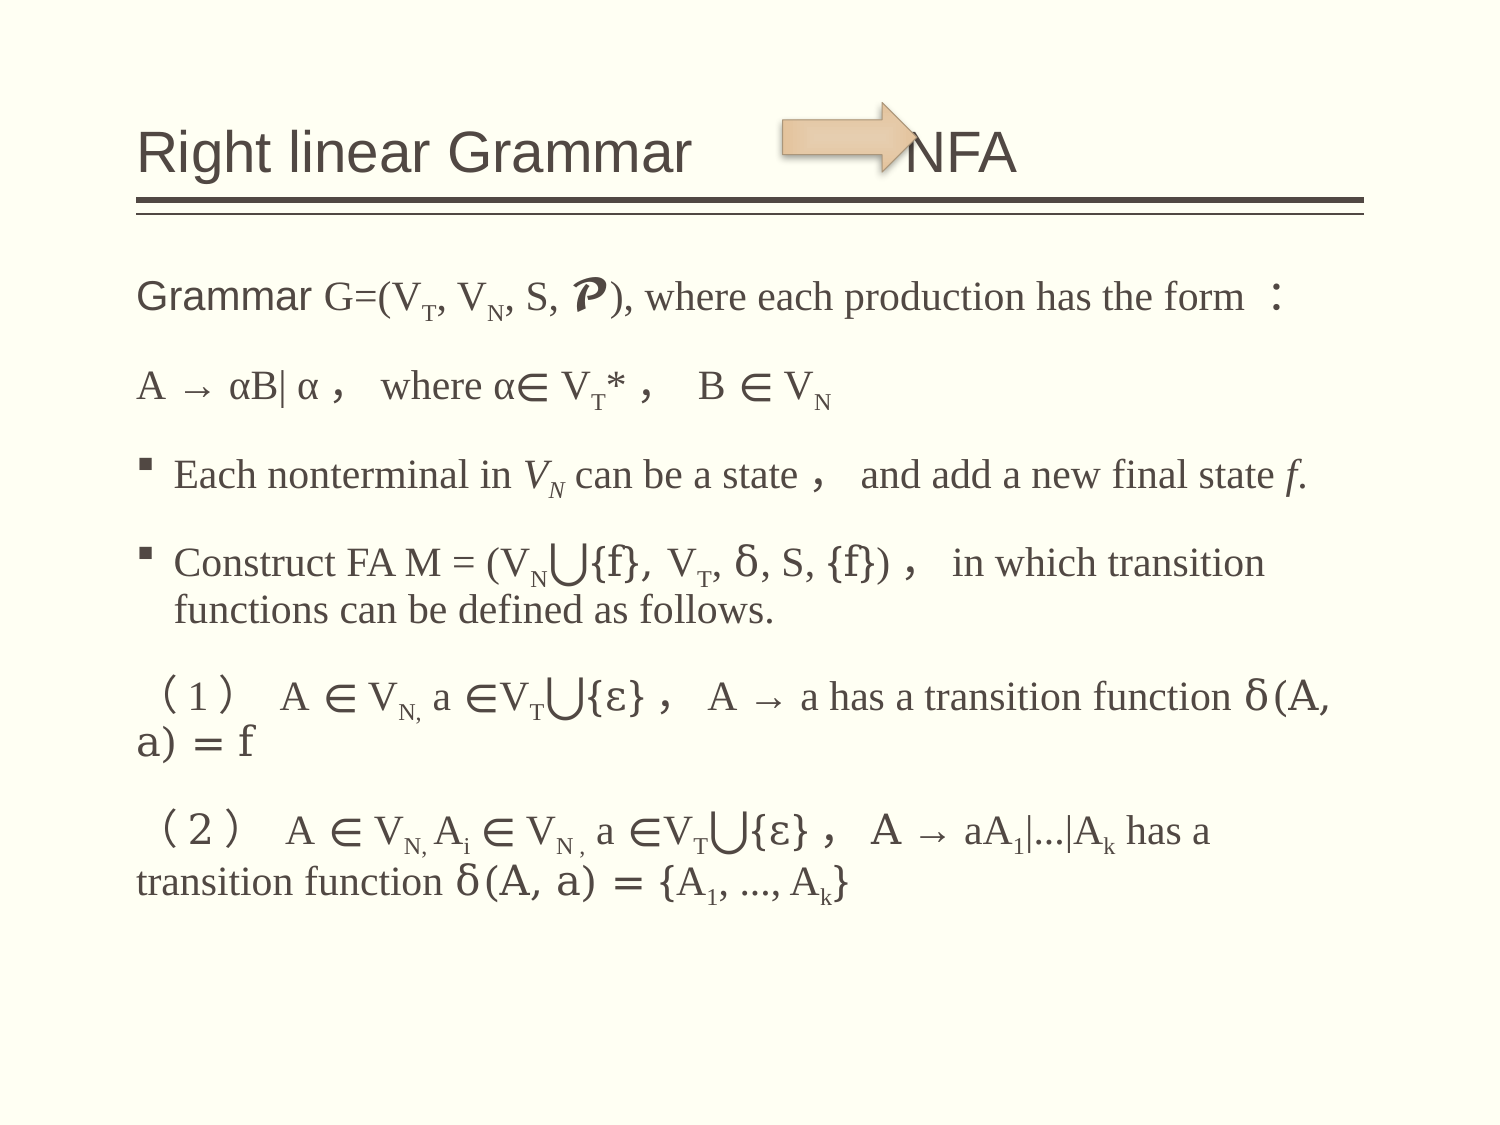

# Right linear Grammar             NFA

Grammar G=(VT, VN, S, 𝓟), where each production has the form ：
A → αB| α，where α∊ VT*， B ∊ VN
Each nonterminal in VN can be a state，and add a new final state f.
Construct FA M = (VN⋃{f}, VT, δ, S, {f})，in which transition functions can be defined as follows.
（1） A ∊ VN, a ∊VT⋃{ε}，A → a has a transition function δ(A, a) = f
（2） A ∊ VN, Ai ∊ VN , a ∊VT⋃{ε}，A → aA1|...|Ak has a transition function δ(A, a) = {A1, ..., Ak}